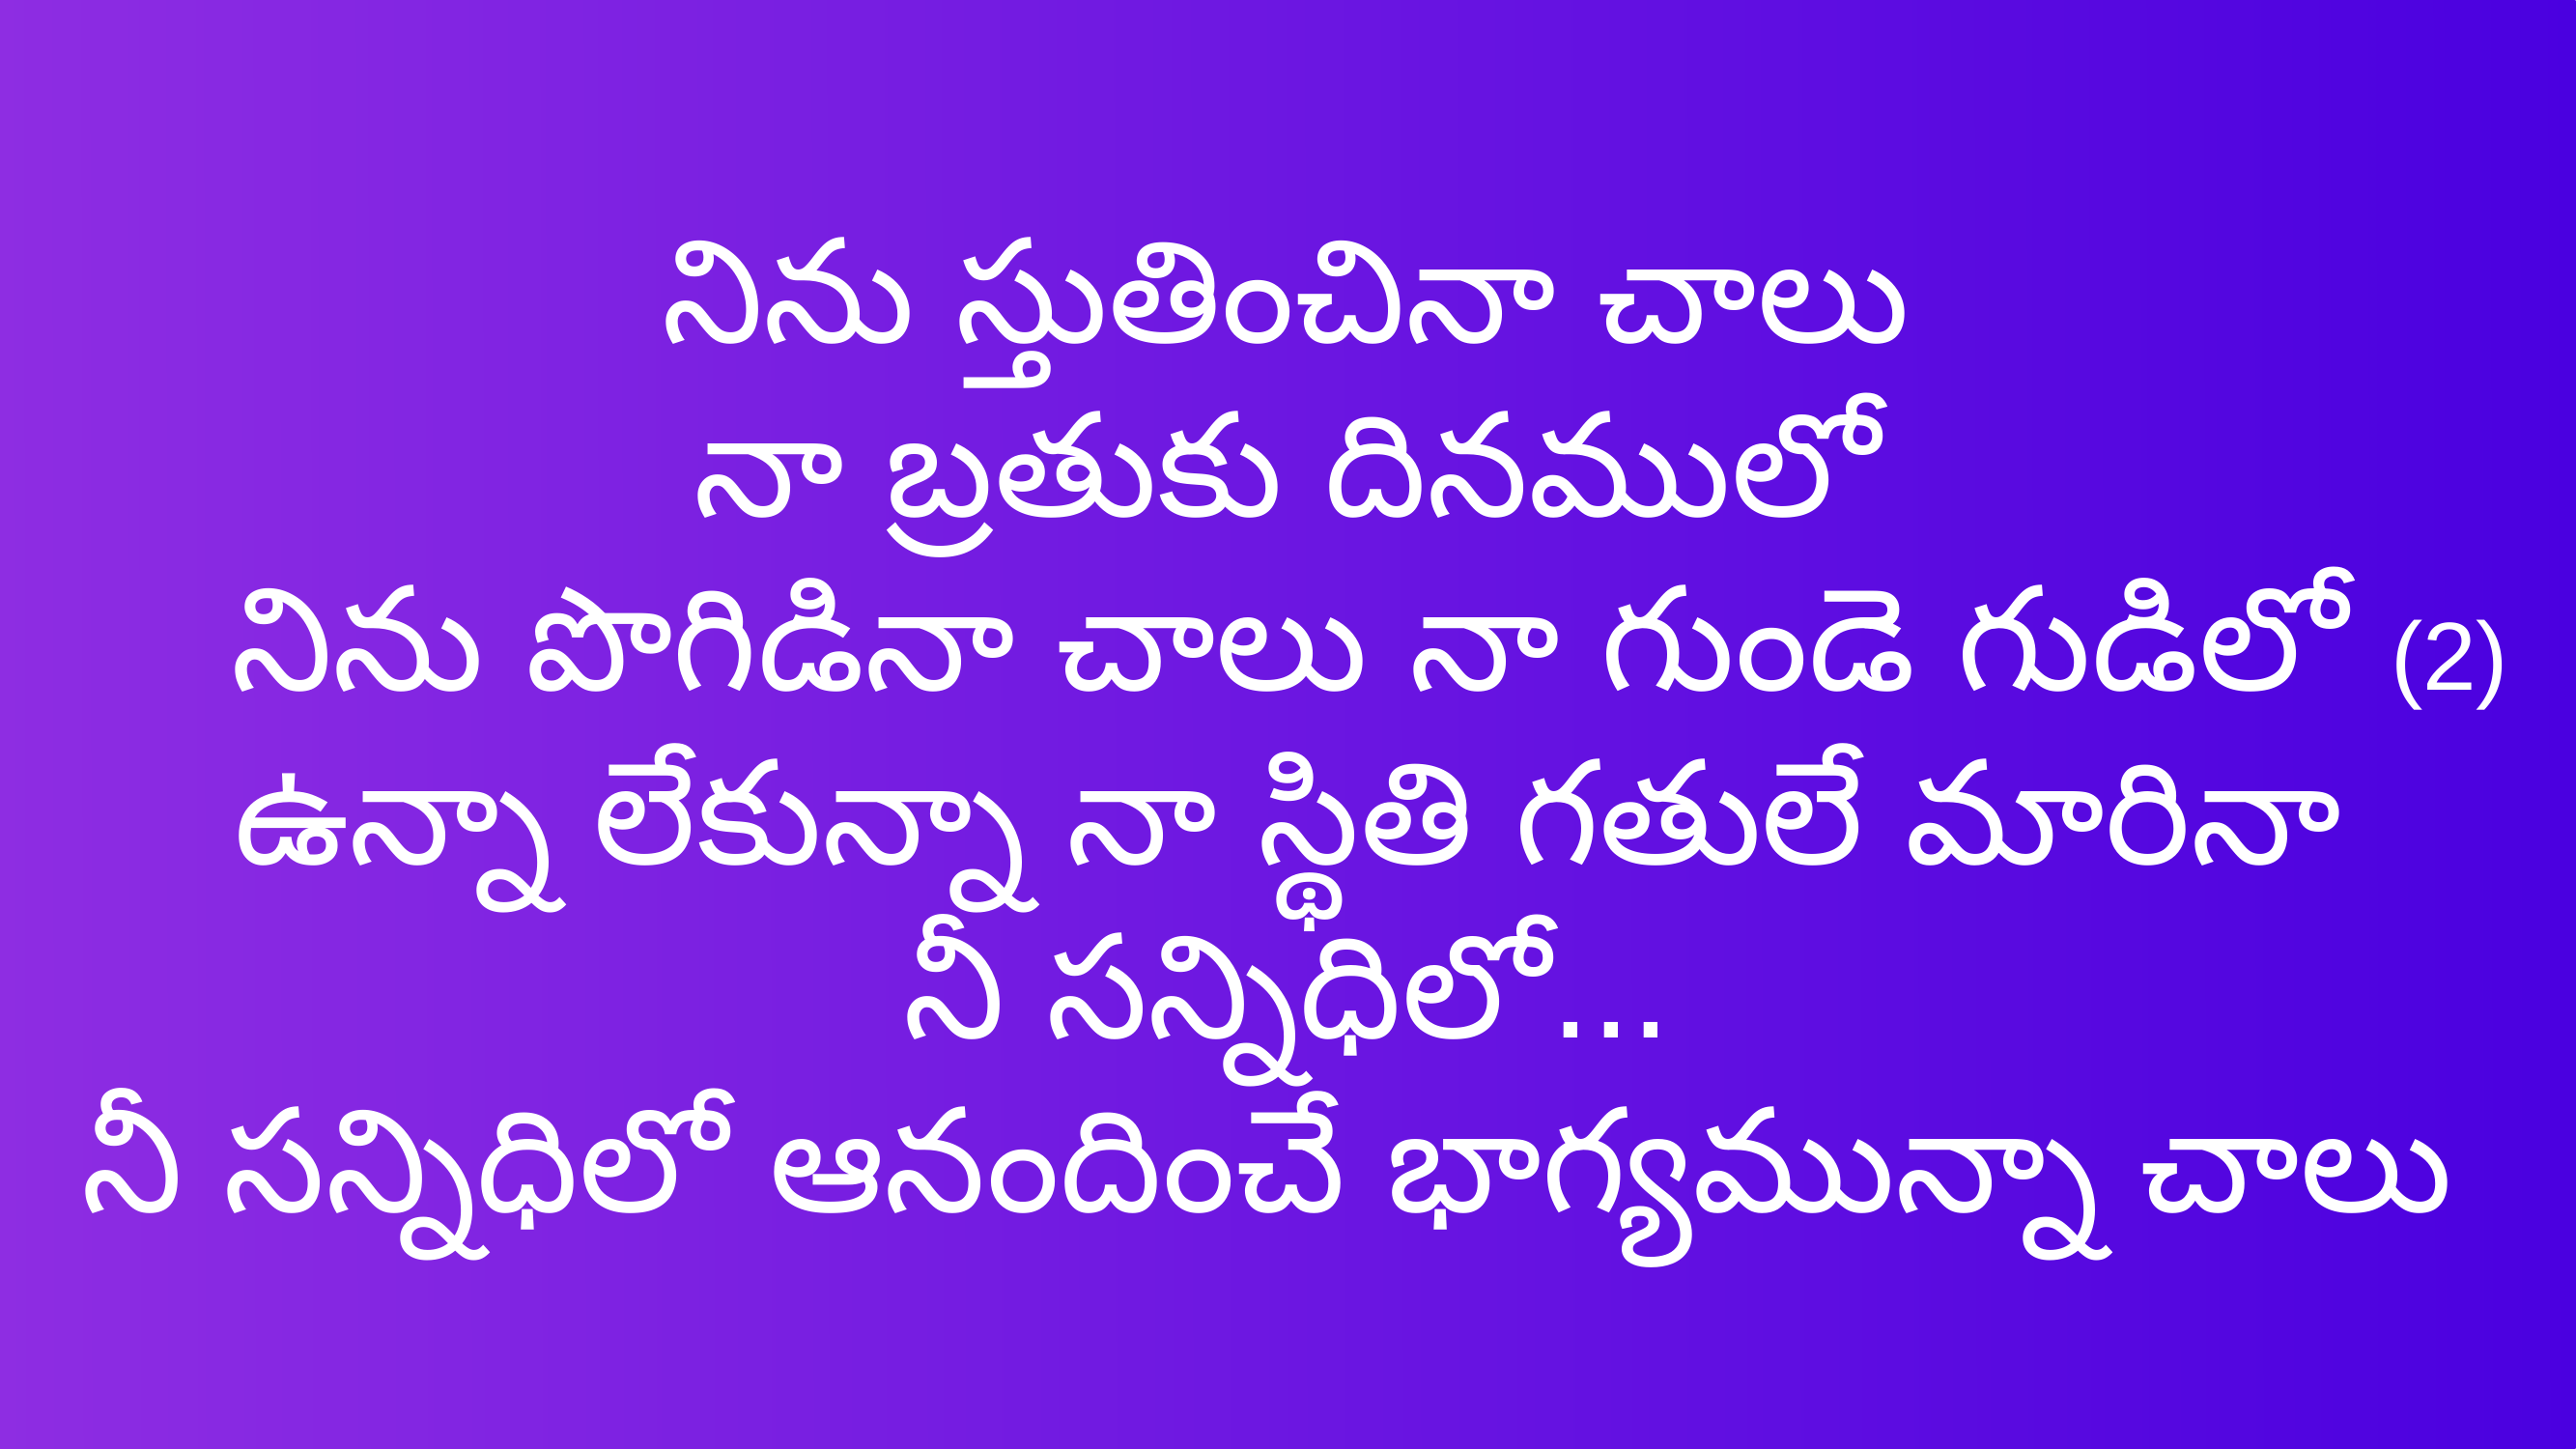

నిను స్తుతించినా చాలు
నా బ్రతుకు దినములో
    నిను పొగిడినా చాలు నా గుండె గుడిలో (2)
ఉన్నా లేకున్నా నా స్థితి గతులే మారినా
నీ సన్నిధిలో...
నీ సన్నిధిలో ఆనందించే భాగ్యమున్నా చాలు